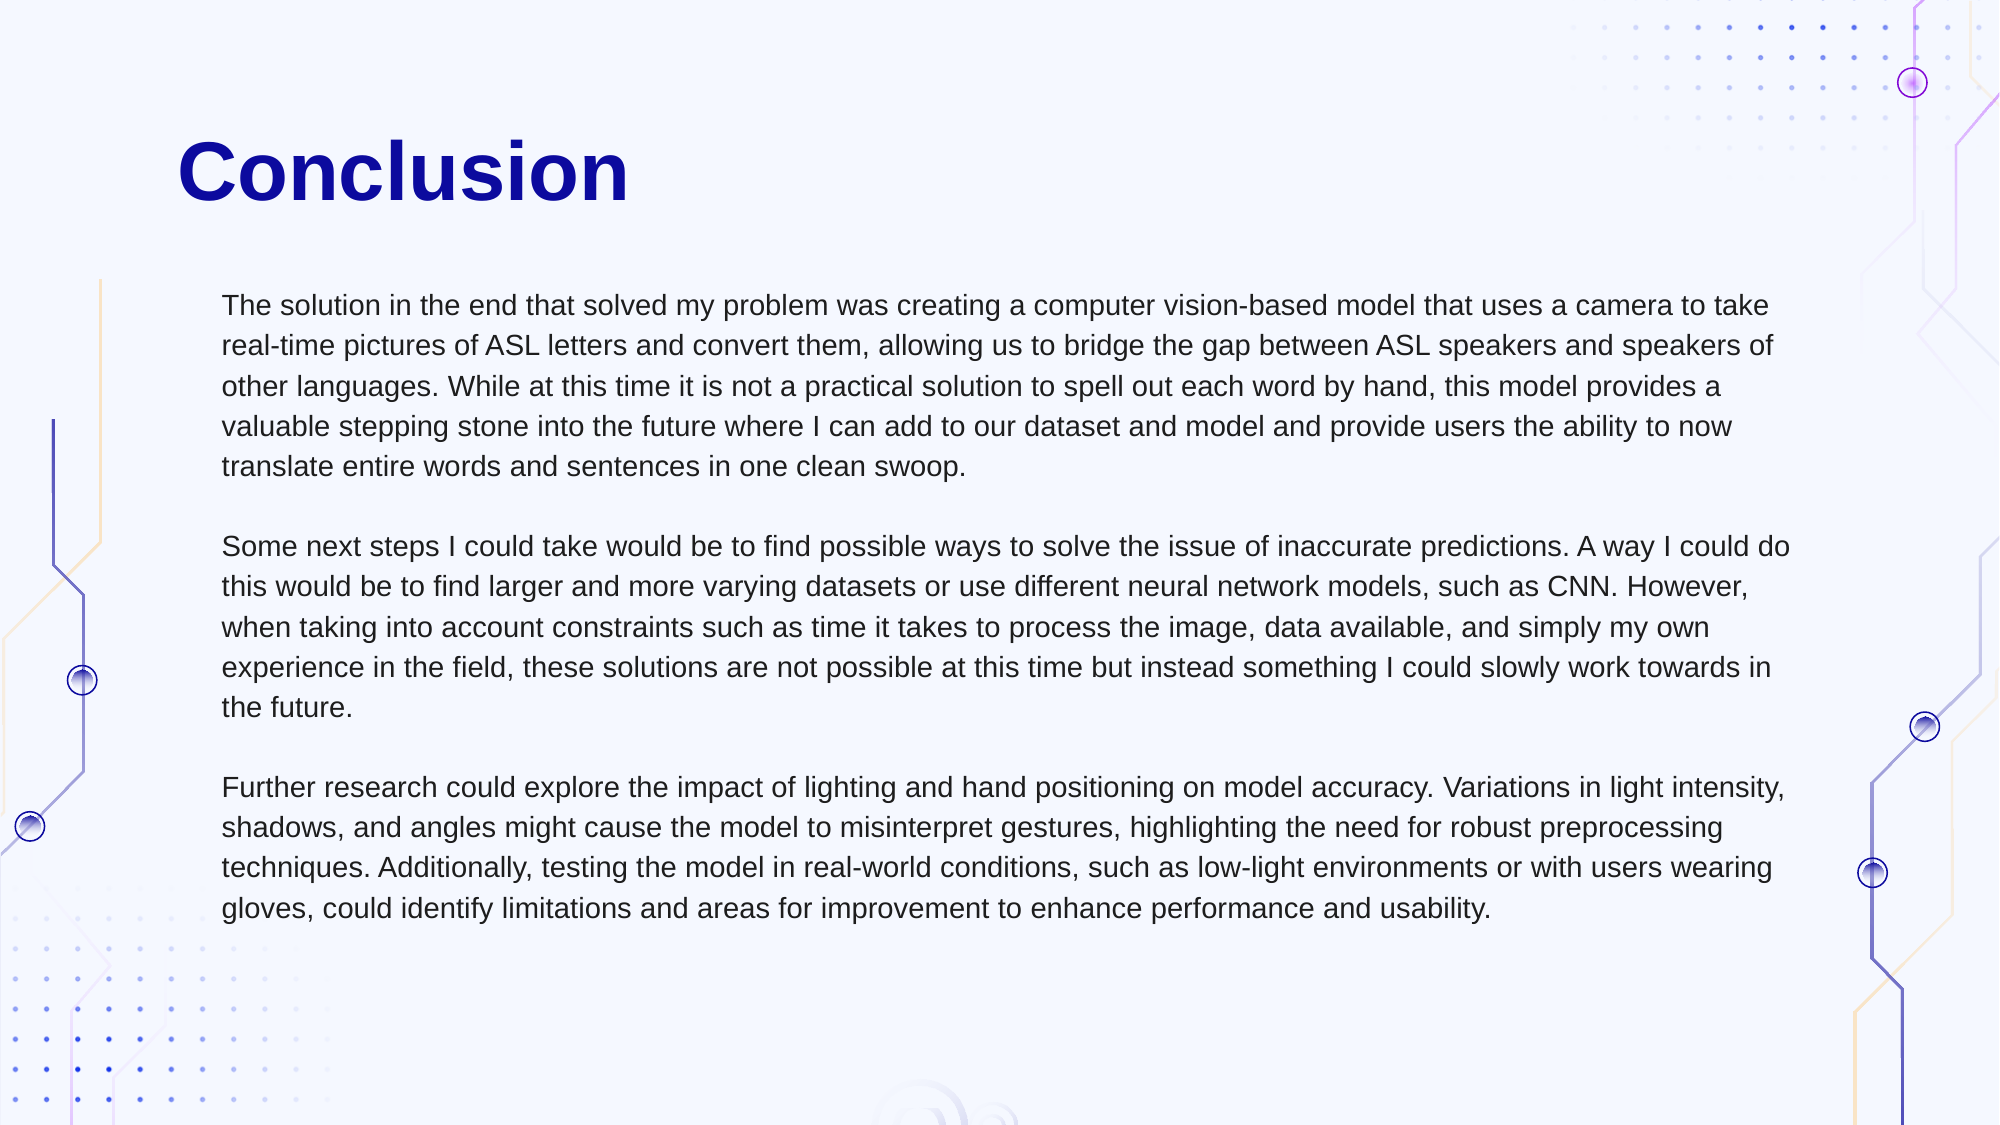

# Conclusion
The solution in the end that solved my problem was creating a computer vision-based model that uses a camera to take real-time pictures of ASL letters and convert them, allowing us to bridge the gap between ASL speakers and speakers of other languages. While at this time it is not a practical solution to spell out each word by hand, this model provides a valuable stepping stone into the future where I can add to our dataset and model and provide users the ability to now translate entire words and sentences in one clean swoop.

Some next steps I could take would be to find possible ways to solve the issue of inaccurate predictions. A way I could do this would be to find larger and more varying datasets or use different neural network models, such as CNN. However, when taking into account constraints such as time it takes to process the image, data available, and simply my own experience in the field, these solutions are not possible at this time but instead something I could slowly work towards in the future.

Further research could explore the impact of lighting and hand positioning on model accuracy. Variations in light intensity, shadows, and angles might cause the model to misinterpret gestures, highlighting the need for robust preprocessing techniques. Additionally, testing the model in real-world conditions, such as low-light environments or with users wearing gloves, could identify limitations and areas for improvement to enhance performance and usability.